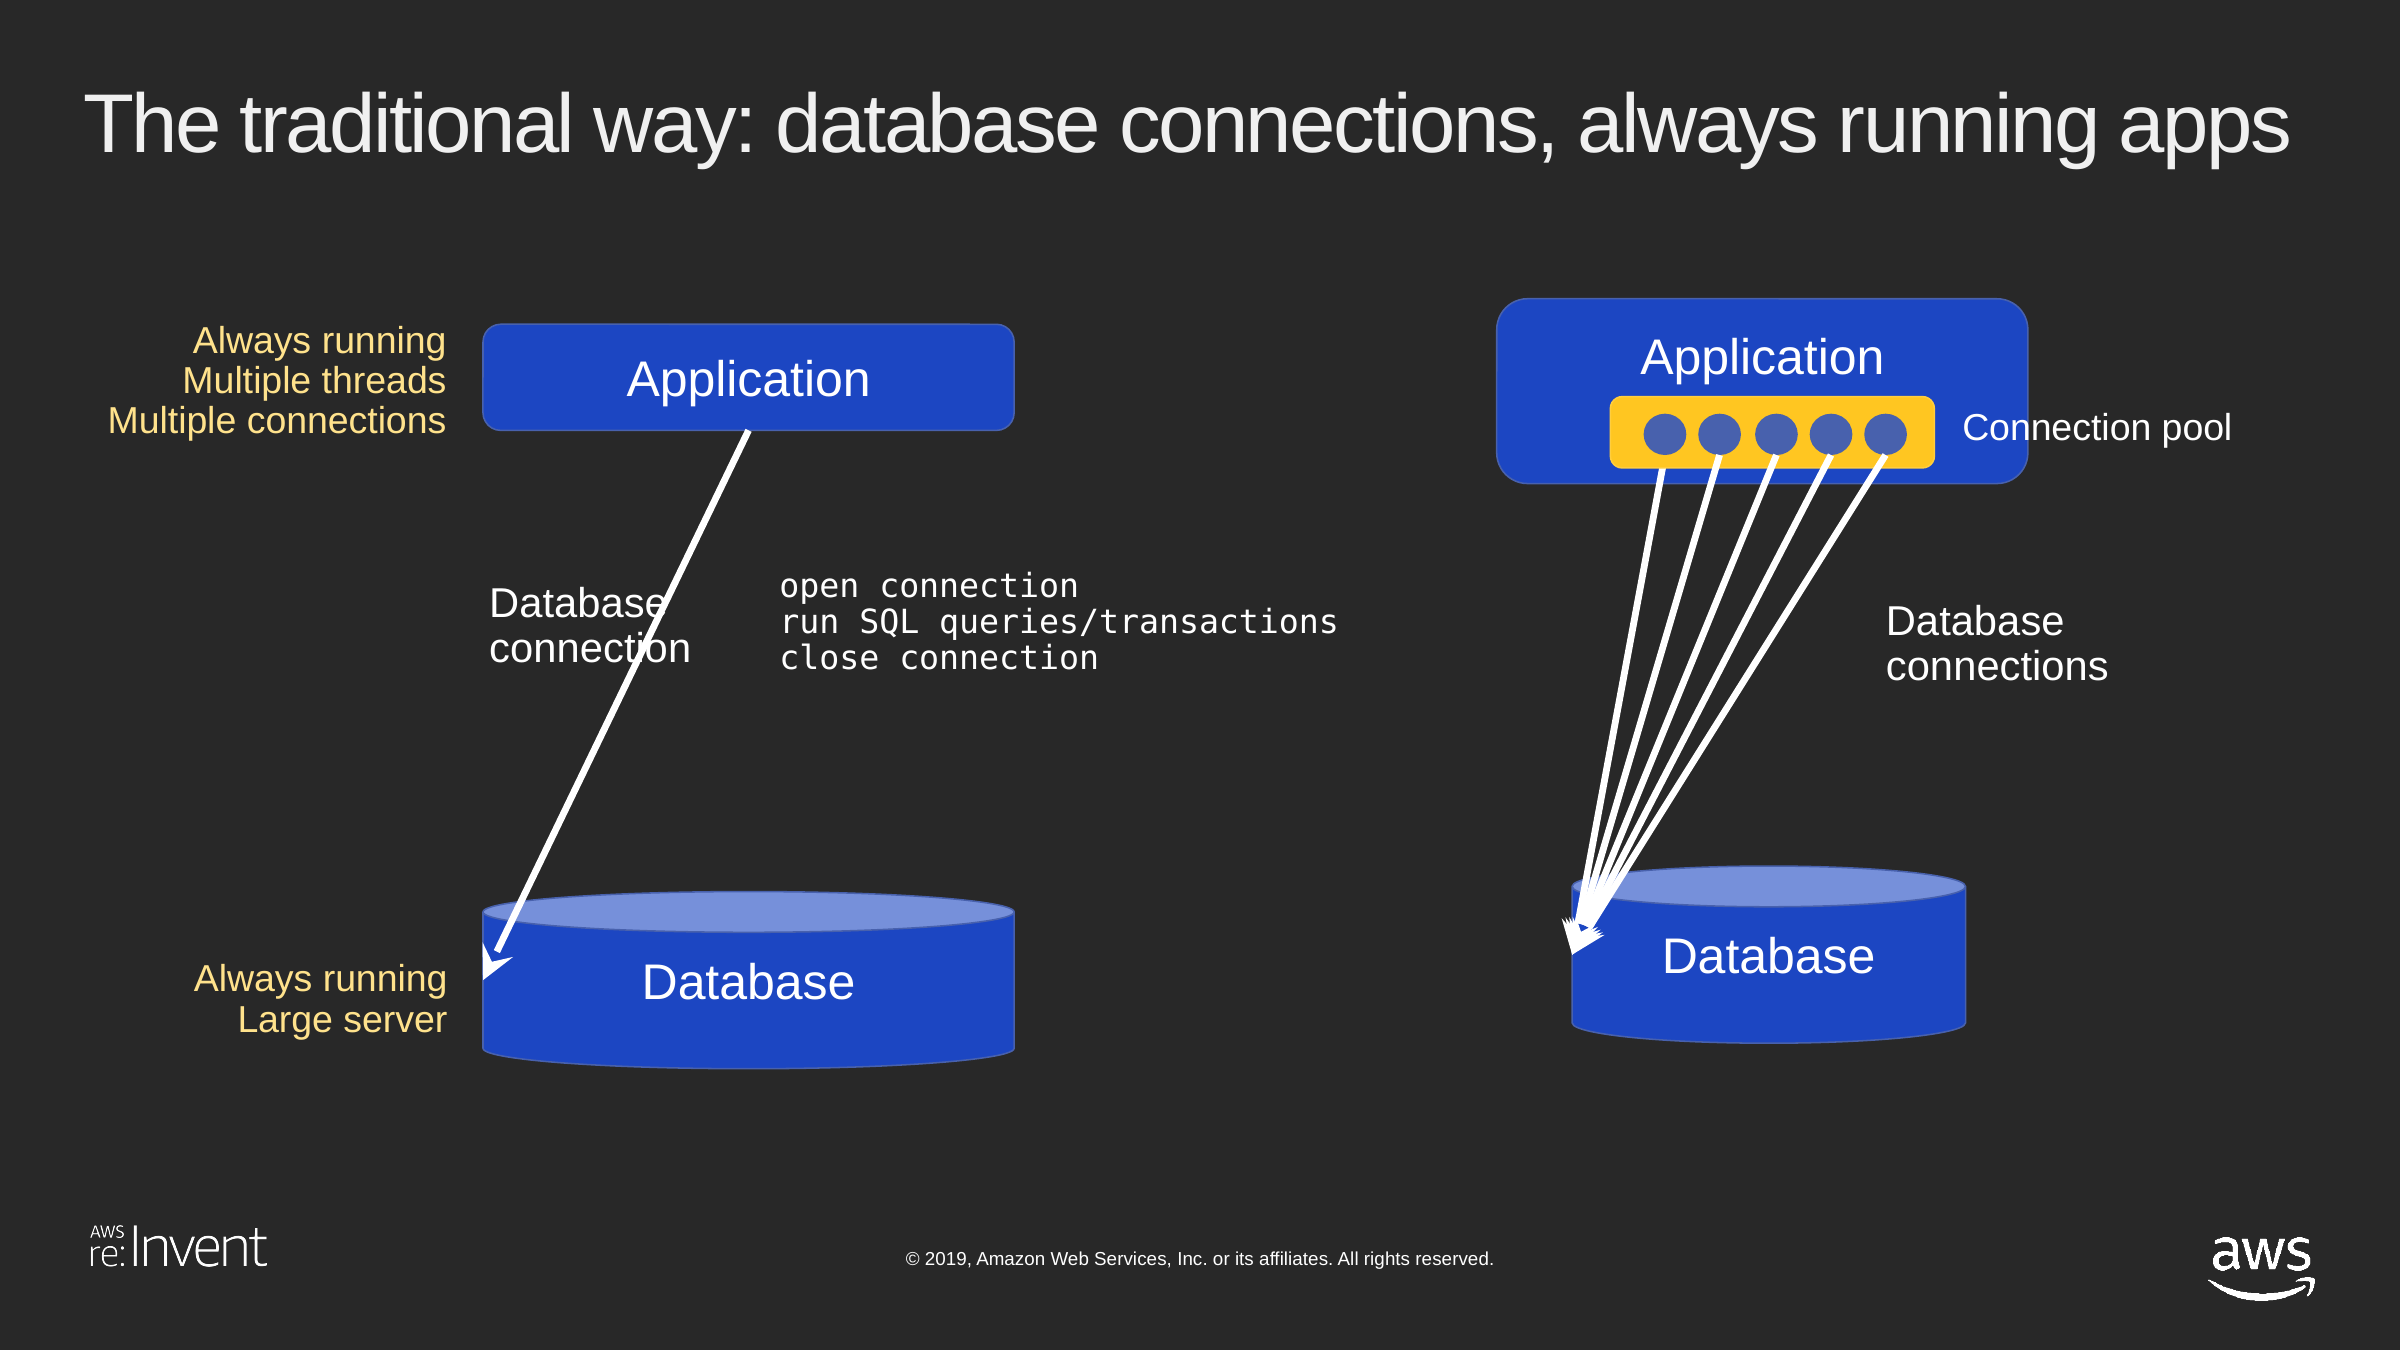

# The traditional way: database connections, always running apps
Always running
Multiple threads
Multiple connections
Application
Application
Connection pool

open connection
run SQL queries/transactions
close connection
Database
connection
Database
connections
Database
Database
Always running
Large server